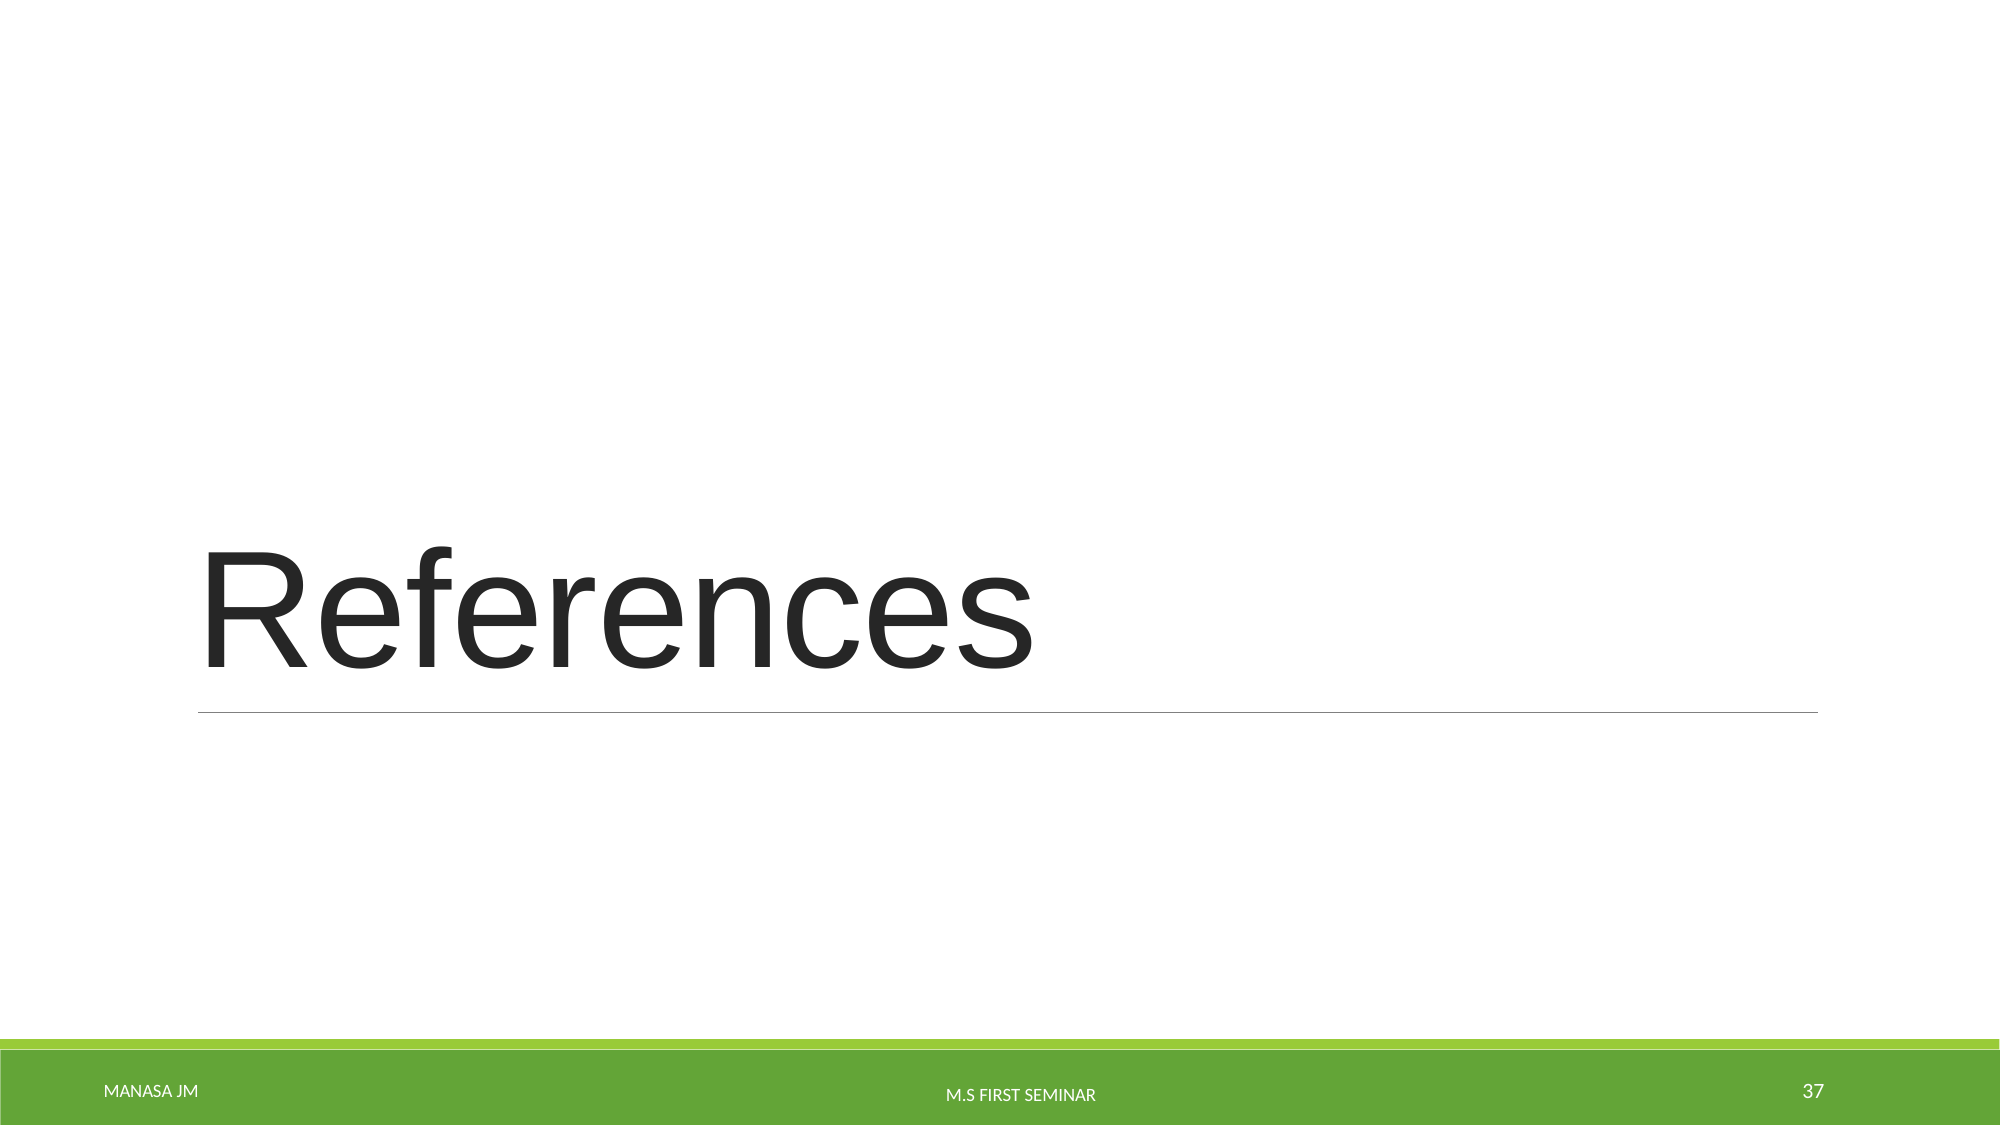

# References

Manasa Jm
37
M.S First Seminar